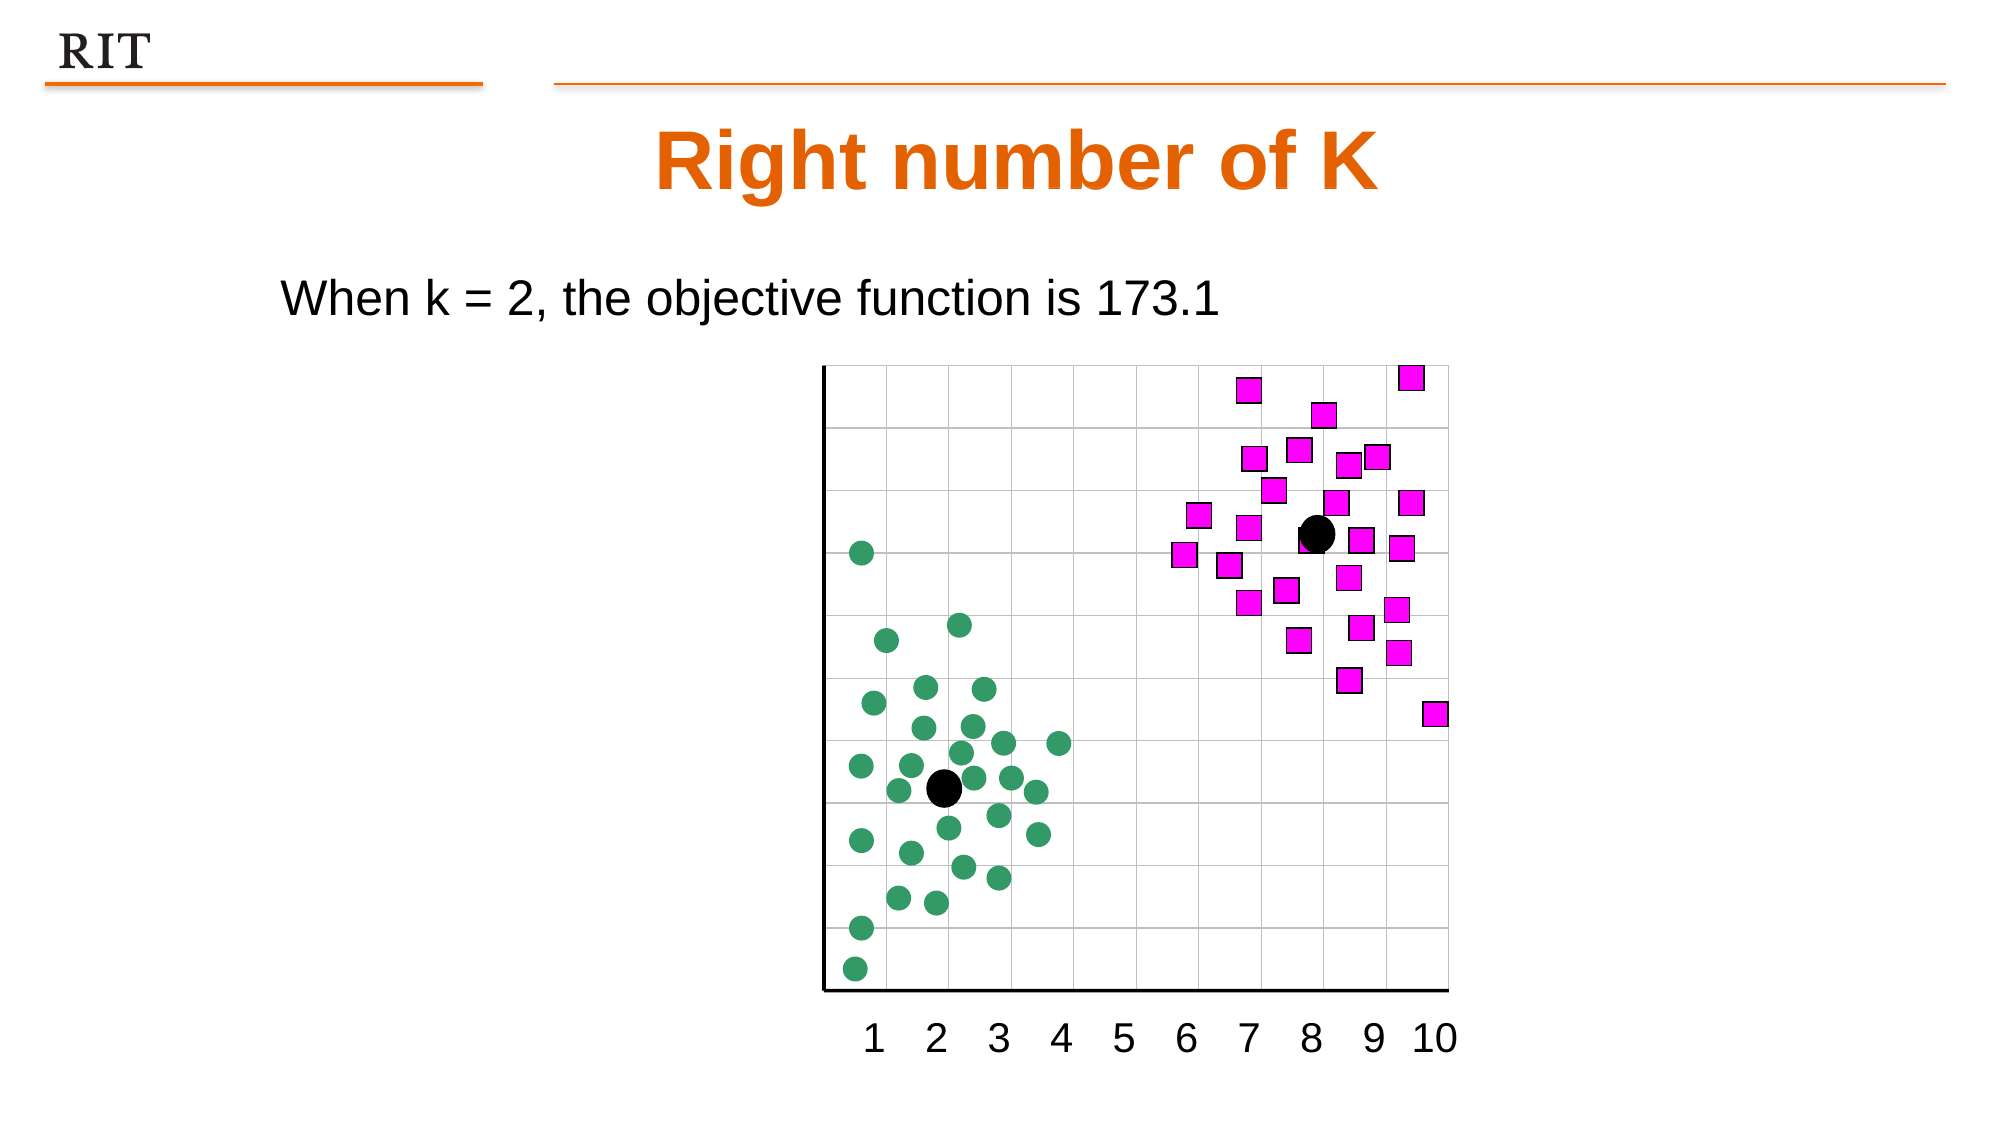

Right number of K

 When k = 2, the objective function is 173.1

1
2
3
4
5
6
7
8
9
10